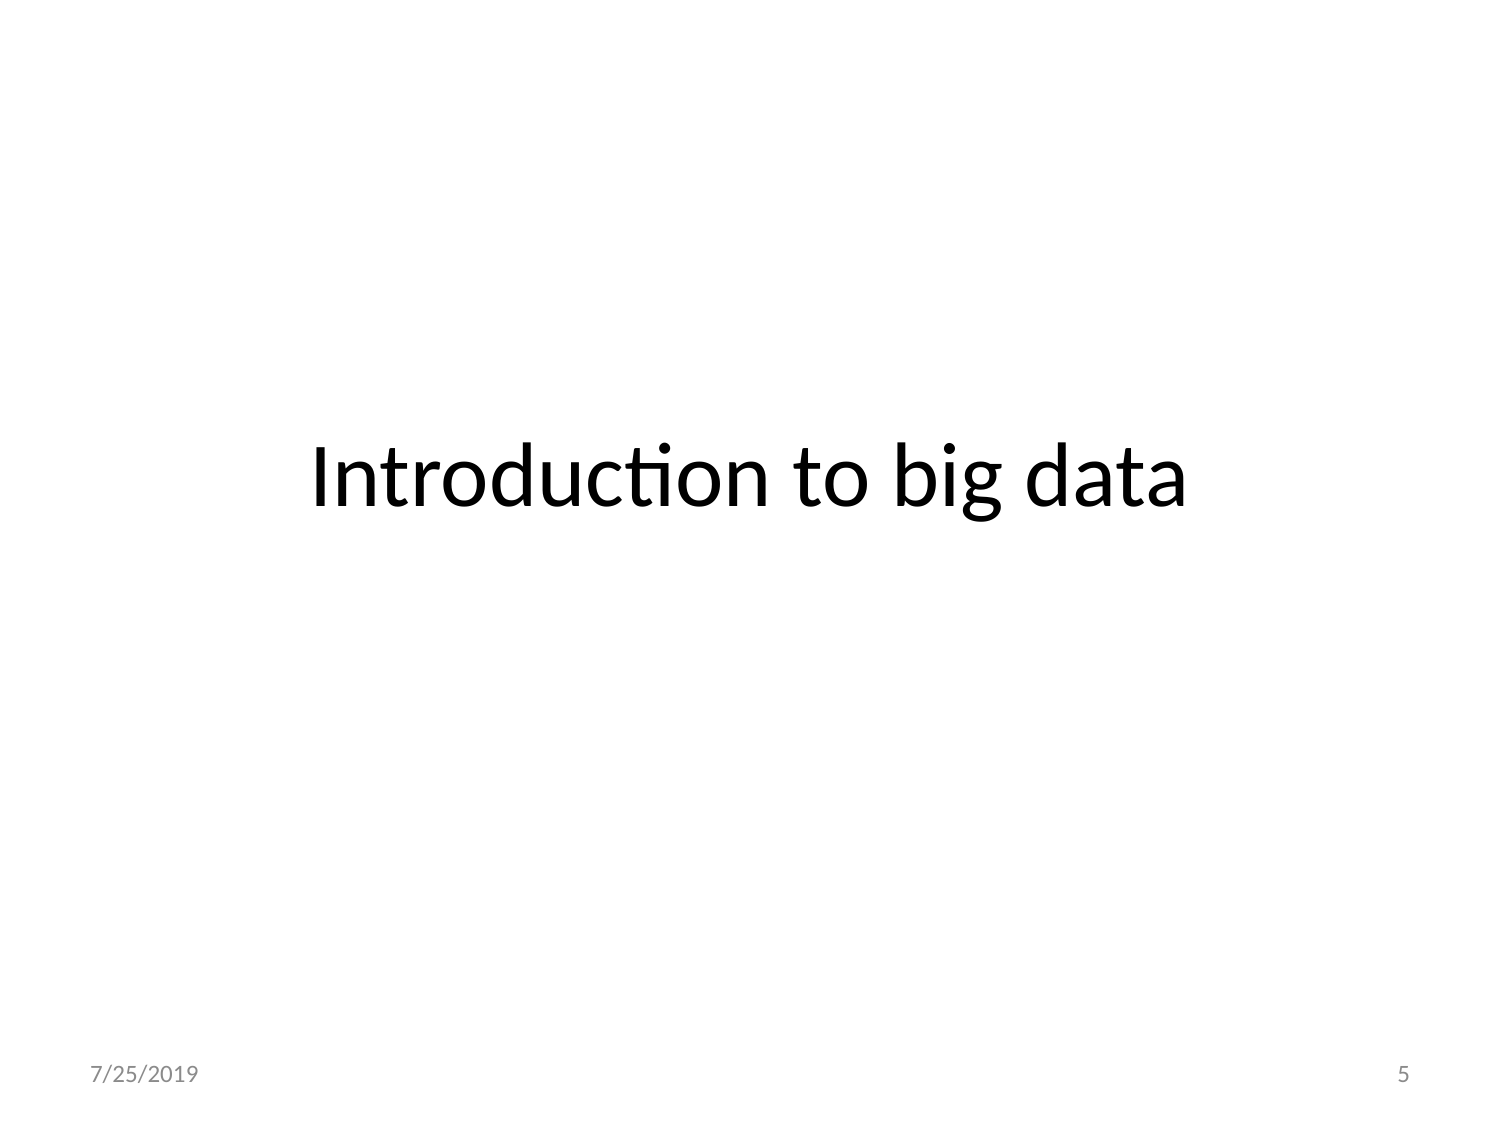

# Introduction to big data

7/25/2019
5